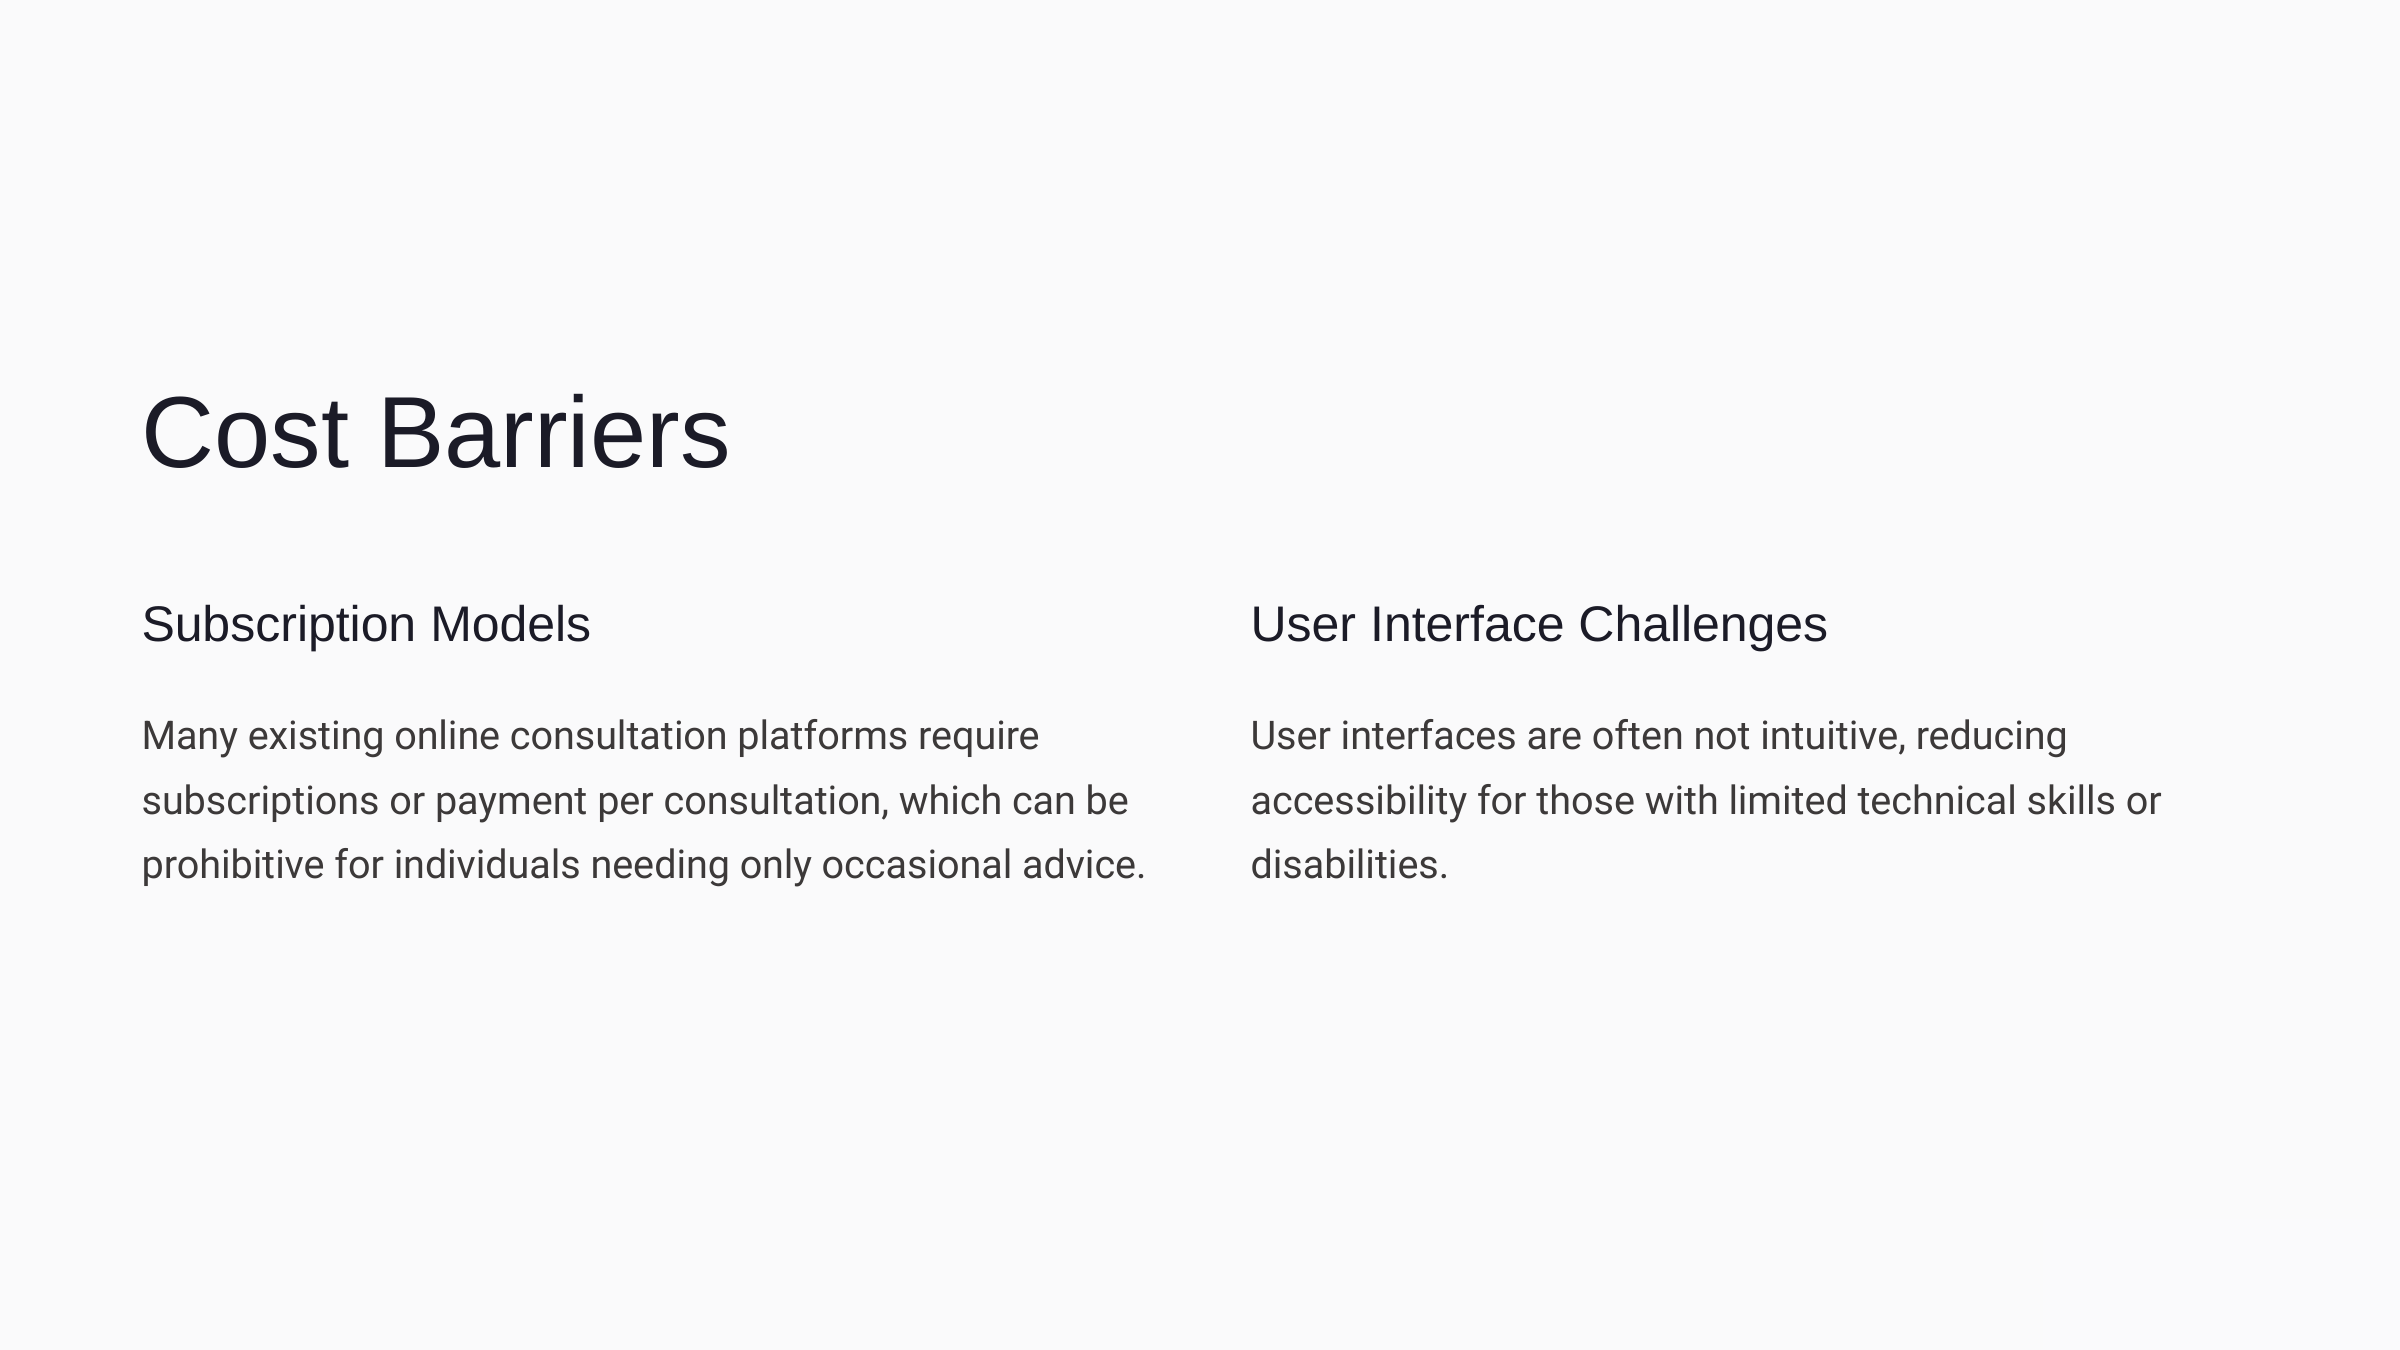

Cost Barriers
Subscription Models
User Interface Challenges
Many existing online consultation platforms require subscriptions or payment per consultation, which can be prohibitive for individuals needing only occasional advice.
User interfaces are often not intuitive, reducing accessibility for those with limited technical skills or disabilities.